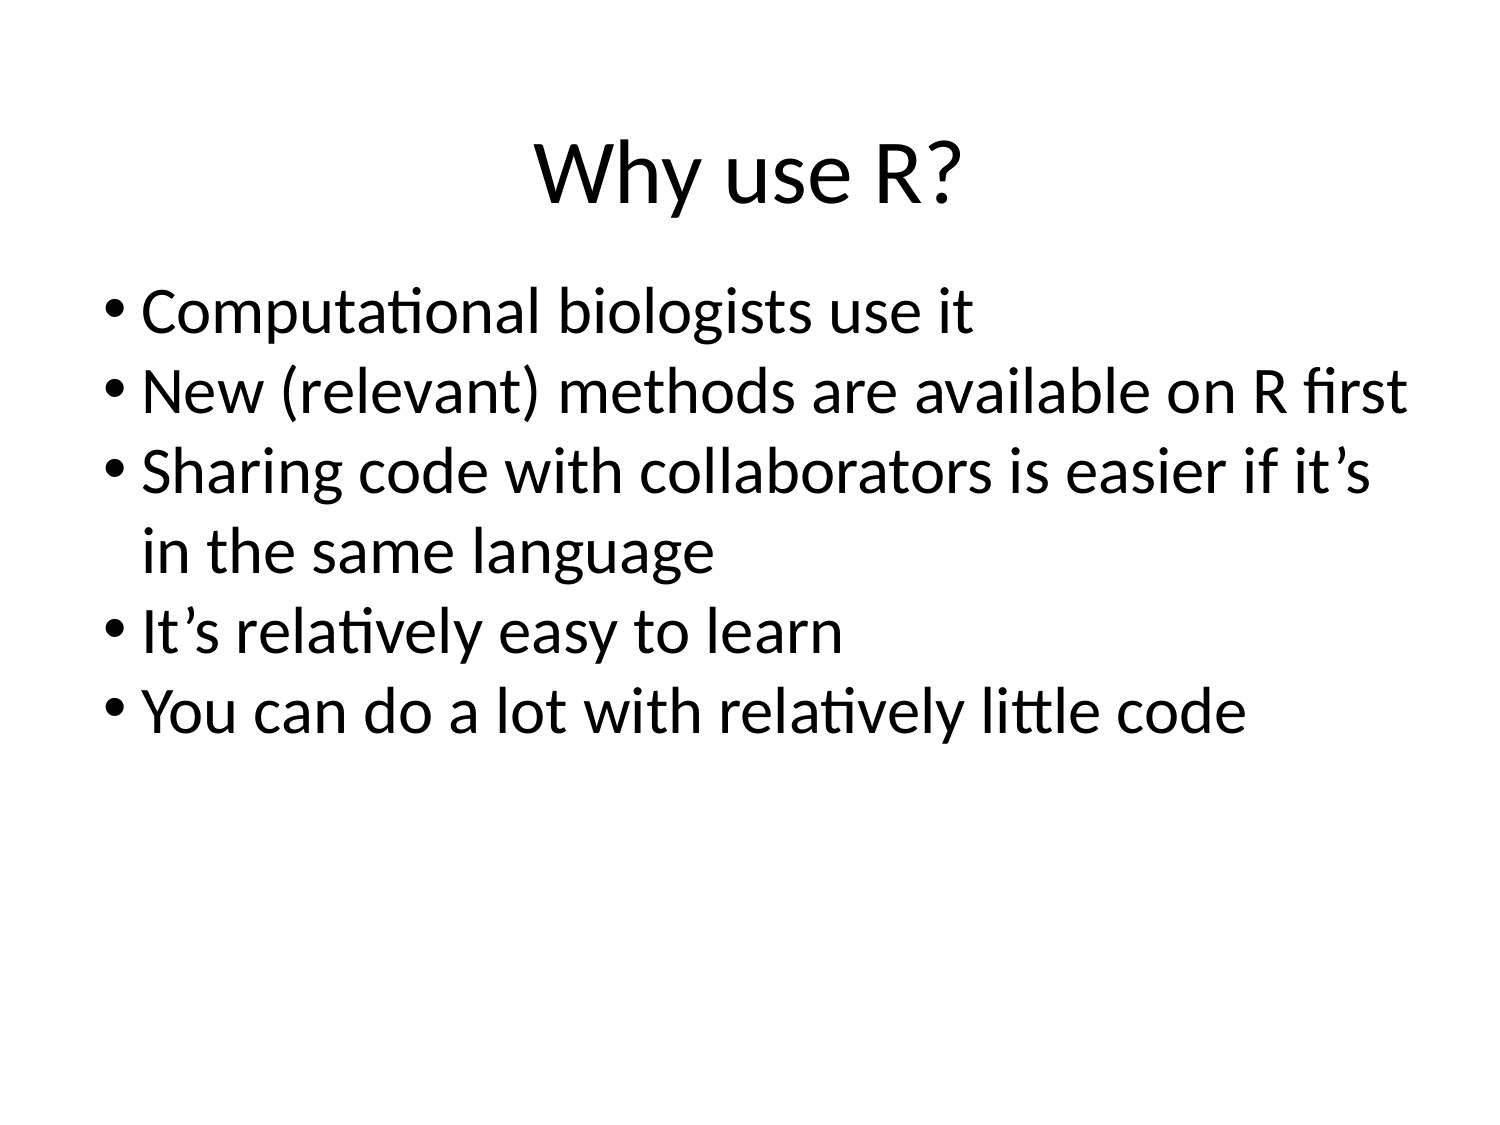

# Why use R?
Computational biologists use it
New (relevant) methods are available on R first
Sharing code with collaborators is easier if it’s in the same language
It’s relatively easy to learn
You can do a lot with relatively little code